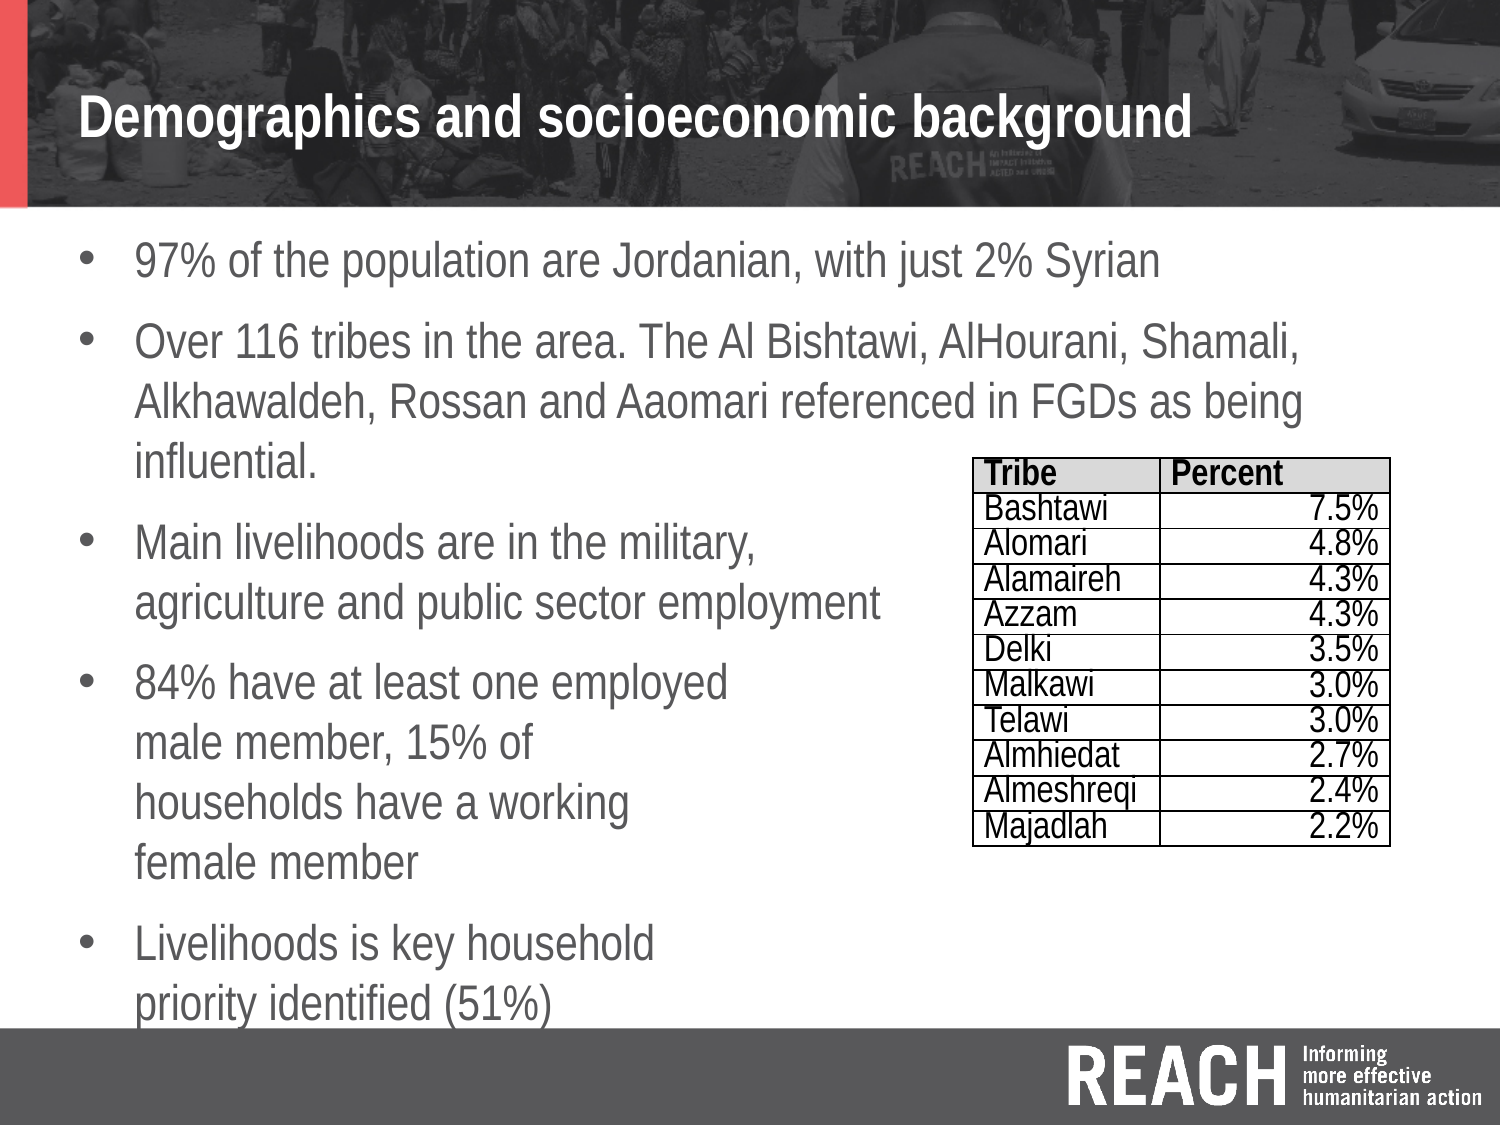

# Demographics and socioeconomic background
97% of the population are Jordanian, with just 2% Syrian
Over 116 tribes in the area. The Al Bishtawi, AlHourani, Shamali, Alkhawaldeh, Rossan and Aaomari referenced in FGDs as being influential.
Main livelihoods are in the military,
agriculture and public sector employment
84% have at least one employed
male member, 15% of
households have a working
female member
Livelihoods is key household
priority identified (51%)

| Tribe | Percent |
| --- | --- |
| Bashtawi | 7.5% |
| Alomari | 4.8% |
| Alamaireh | 4.3% |
| Azzam | 4.3% |
| Delki | 3.5% |
| Malkawi | 3.0% |
| Telawi | 3.0% |
| Almhiedat | 2.7% |
| Almeshreqi | 2.4% |
| Majadlah | 2.2% |